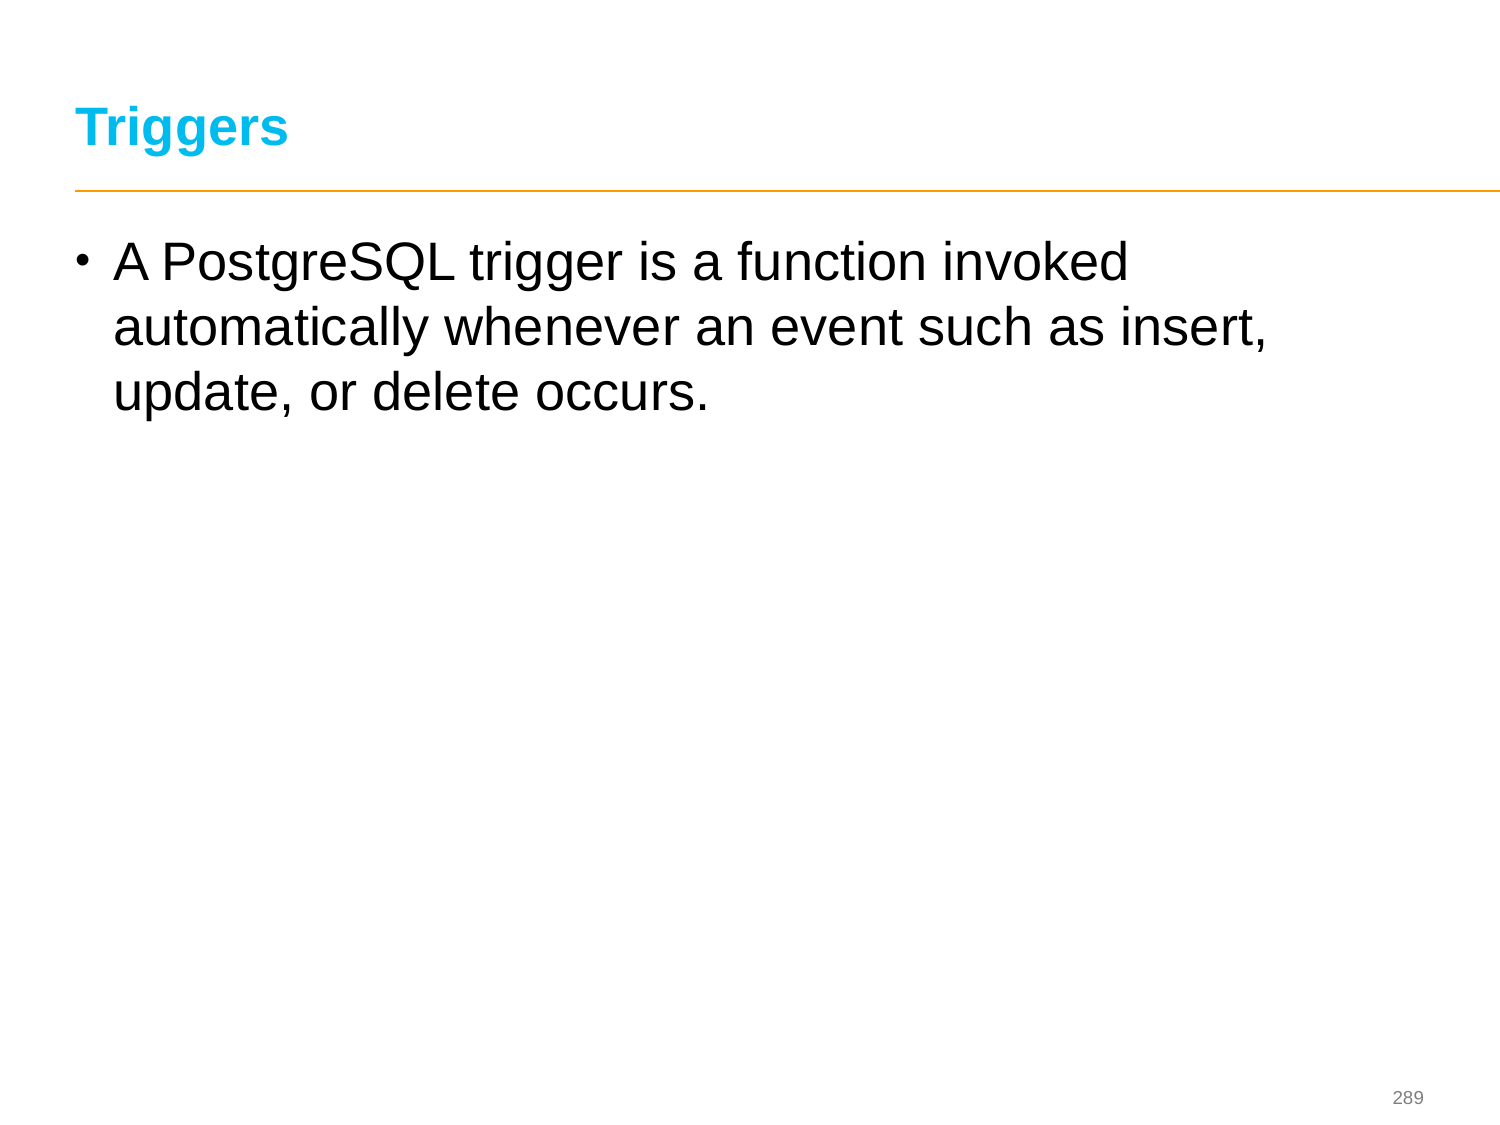

# Triggers
A PostgreSQL trigger is a function invoked automatically whenever an event such as insert, update, or delete occurs.